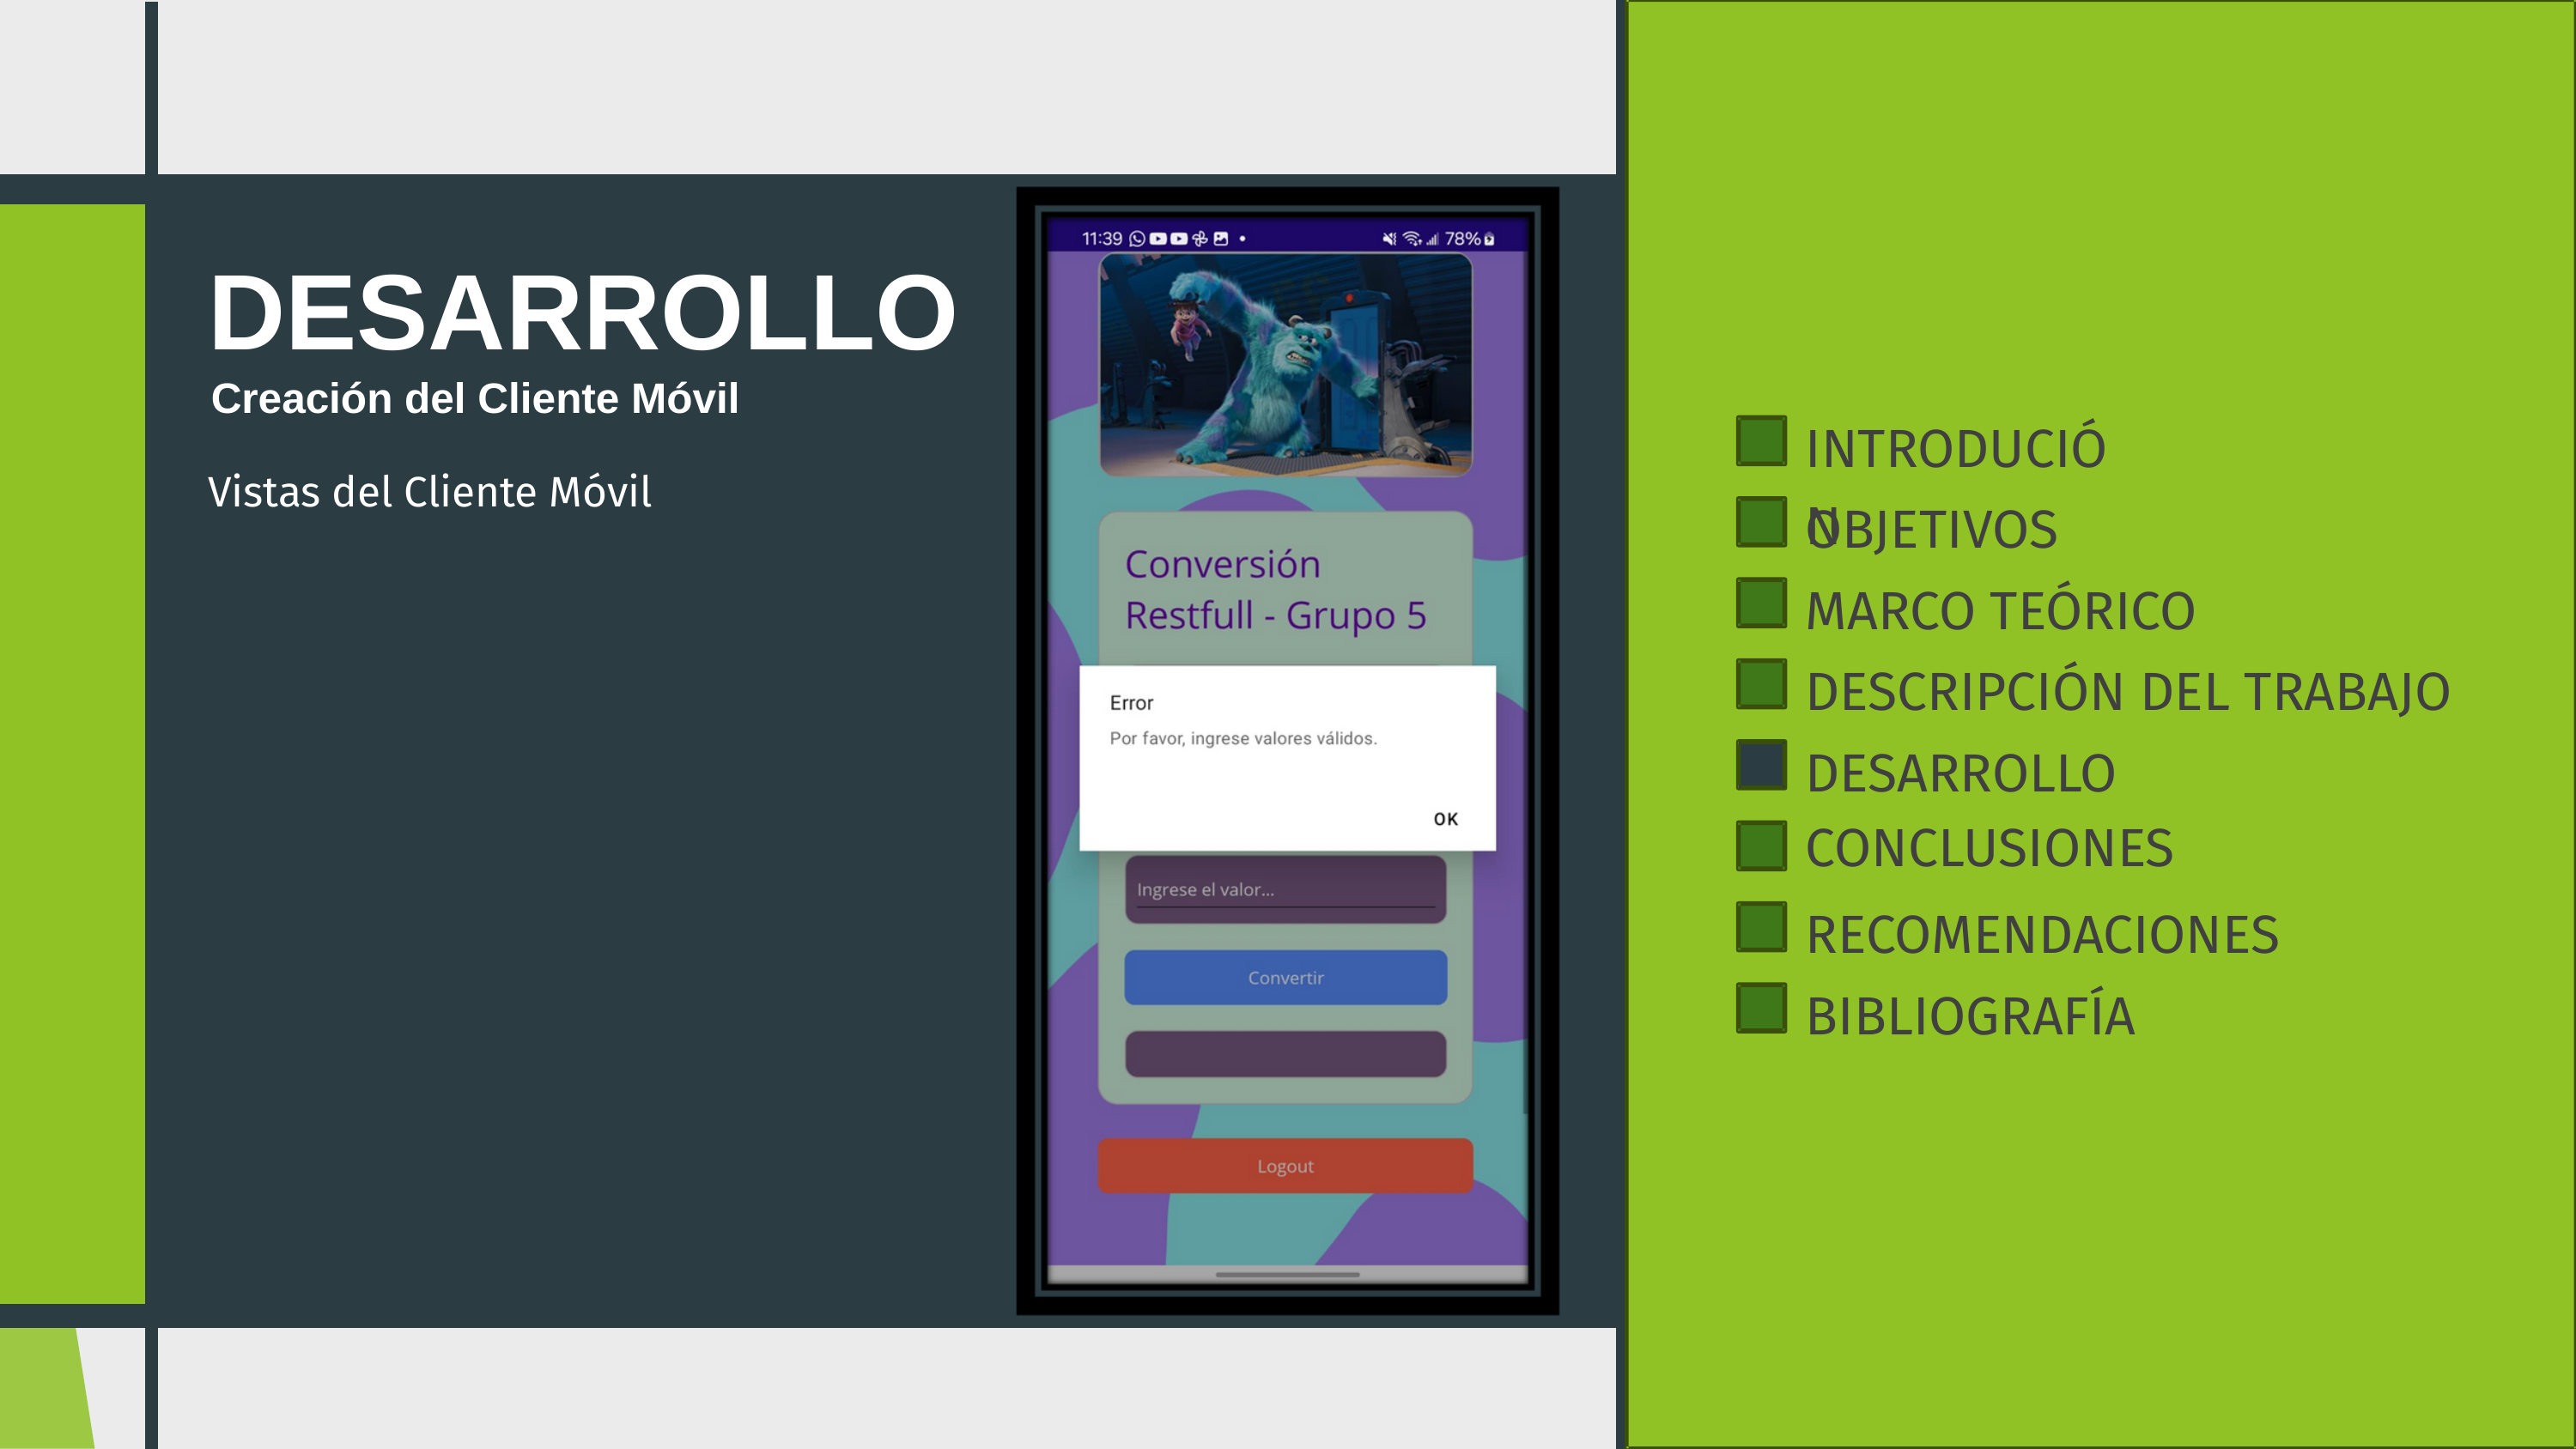

DESARROLLO
Creación del Cliente Móvil
INTRODUCIÓN

OBJETIVOS

MARCO TEÓRICO

DESCRIPCIÓN DEL TRABAJO

DESARROLLO

CONCLUSIONES

RECOMENDACIONES

BIBLIOGRAFÍA

Vistas del Cliente Móvil